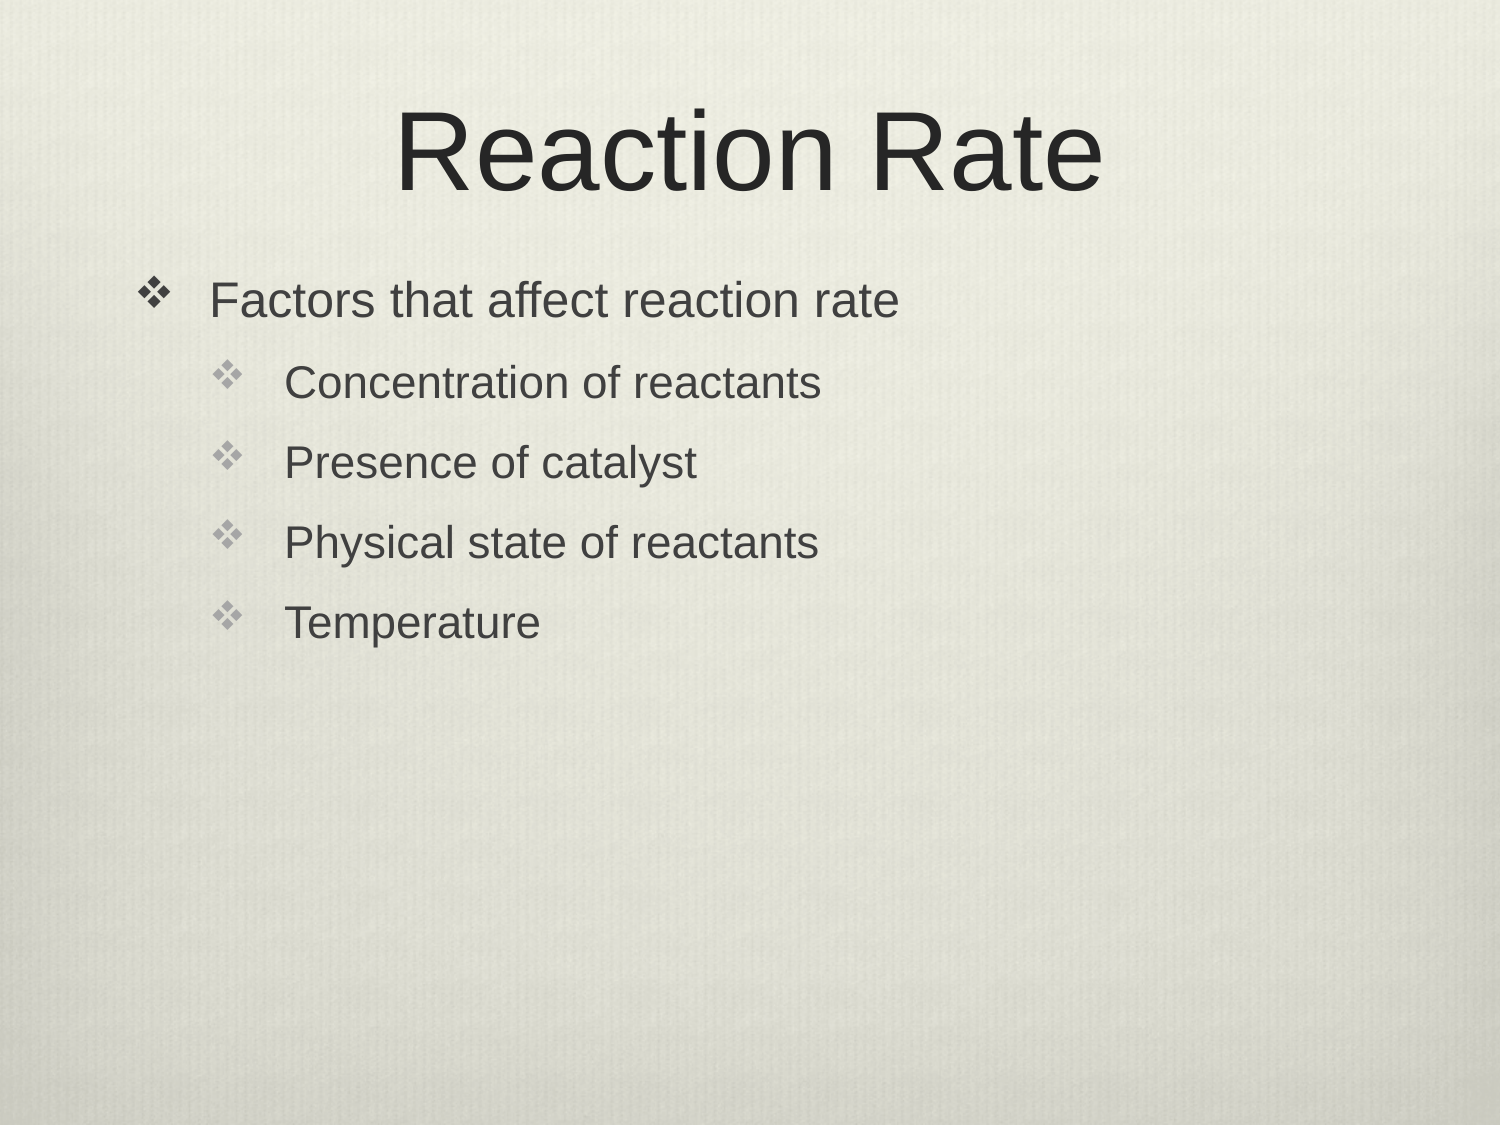

# Reaction Rate
Factors that affect reaction rate
Concentration of reactants
Presence of catalyst
Physical state of reactants
Temperature